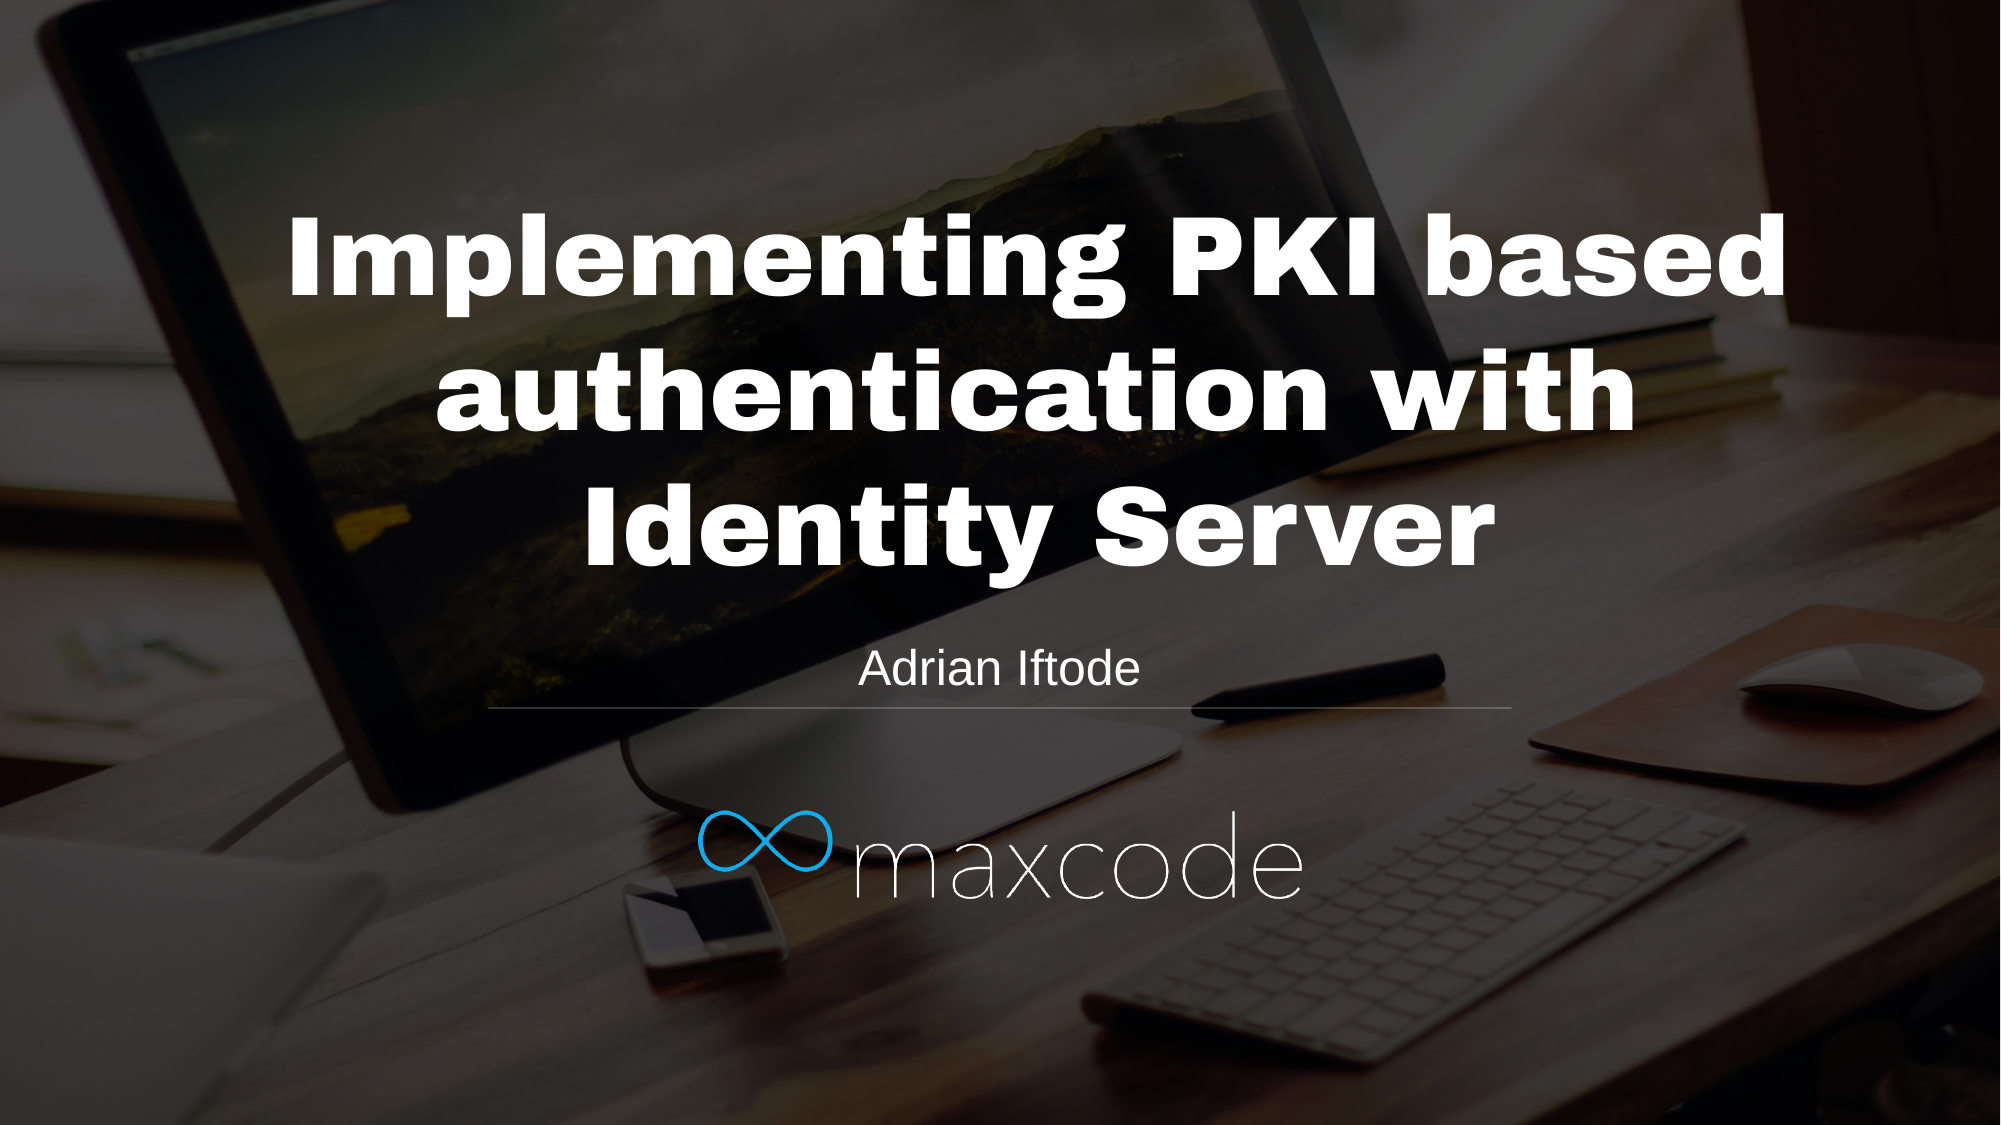

# Implementing PKI based authentication with Identity Server
Adrian Iftode